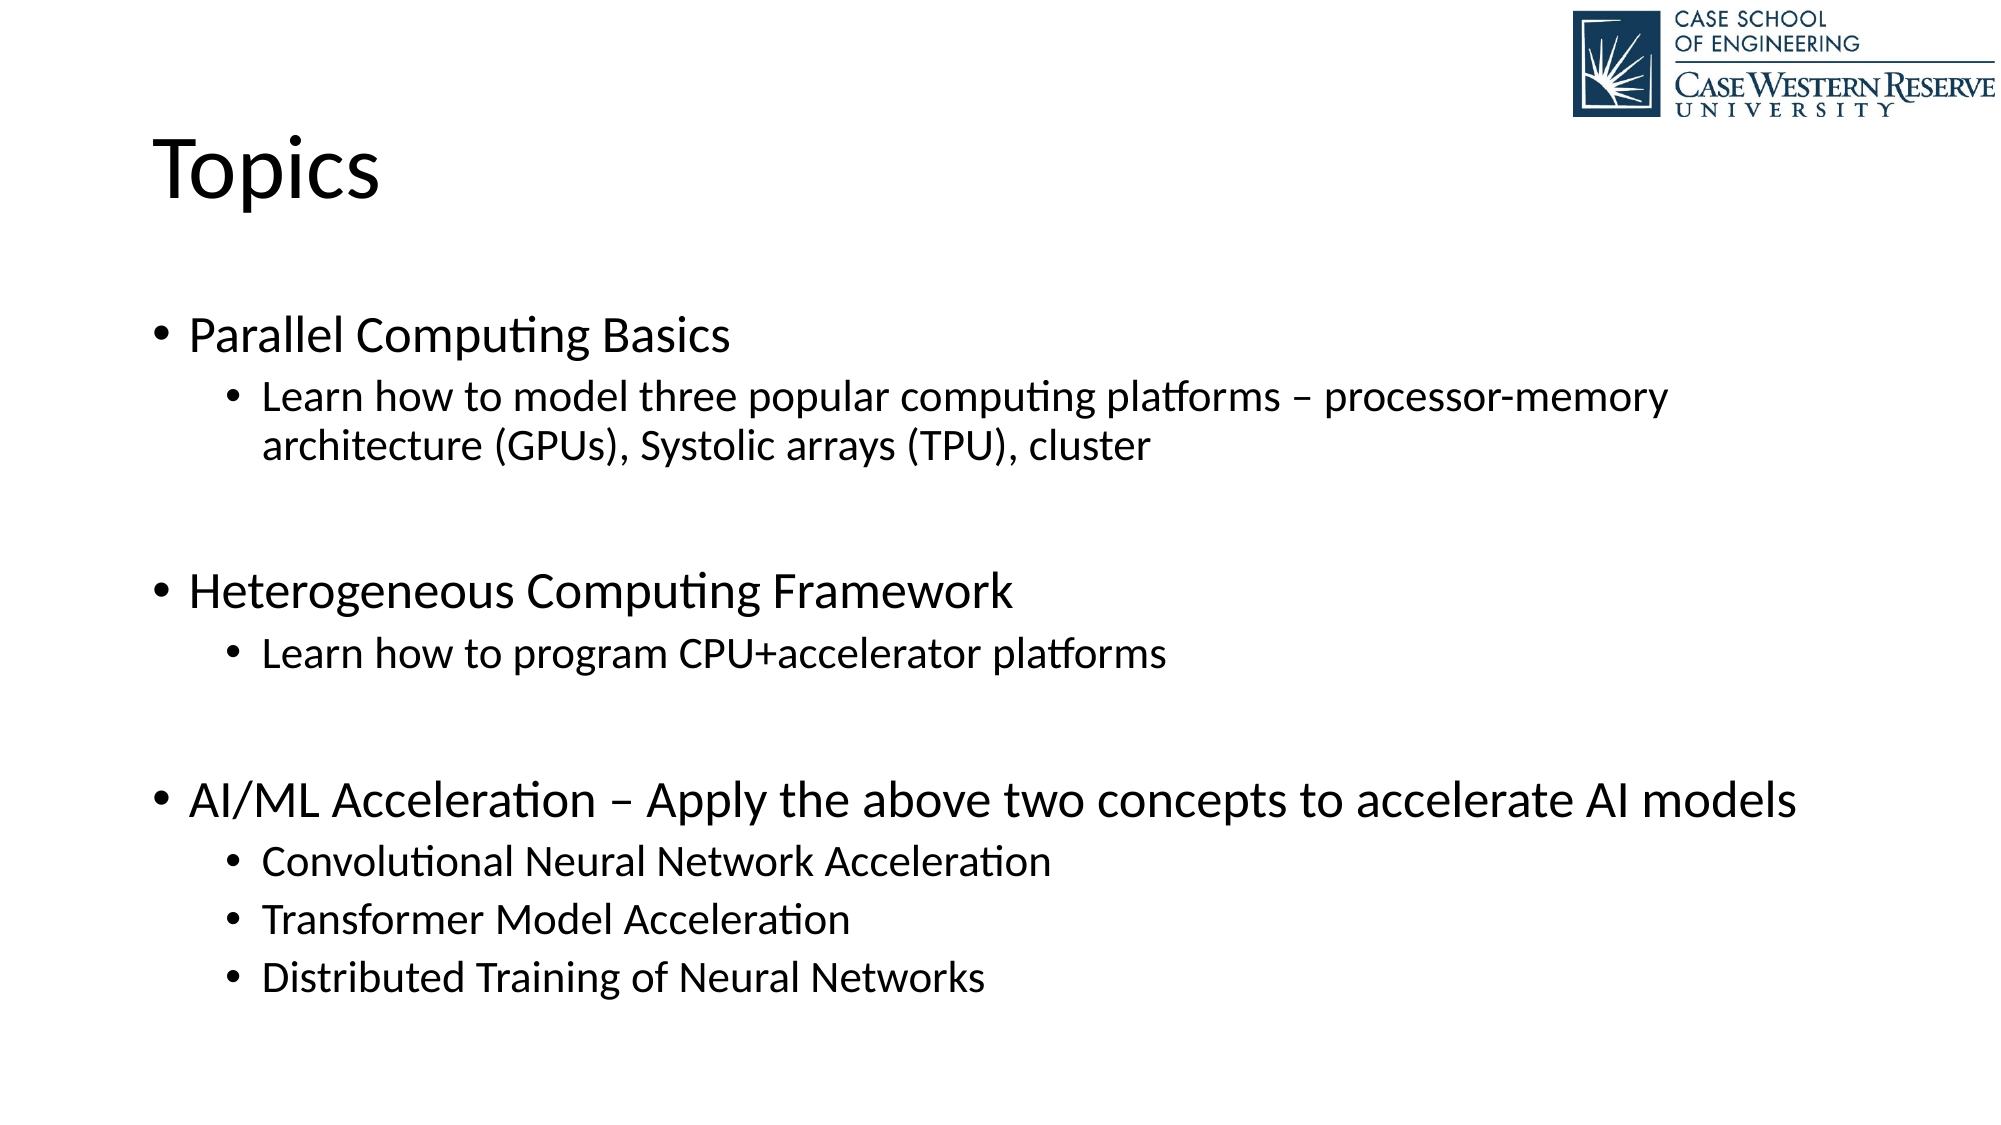

# Topics
Parallel Computing Basics
Learn how to model three popular computing platforms – processor-memory architecture (GPUs), Systolic arrays (TPU), cluster

Heterogeneous Computing Framework
Learn how to program CPU+accelerator platforms

AI/ML Acceleration – Apply the above two concepts to accelerate AI models
Convolutional Neural Network Acceleration
Transformer Model Acceleration
Distributed Training of Neural Networks